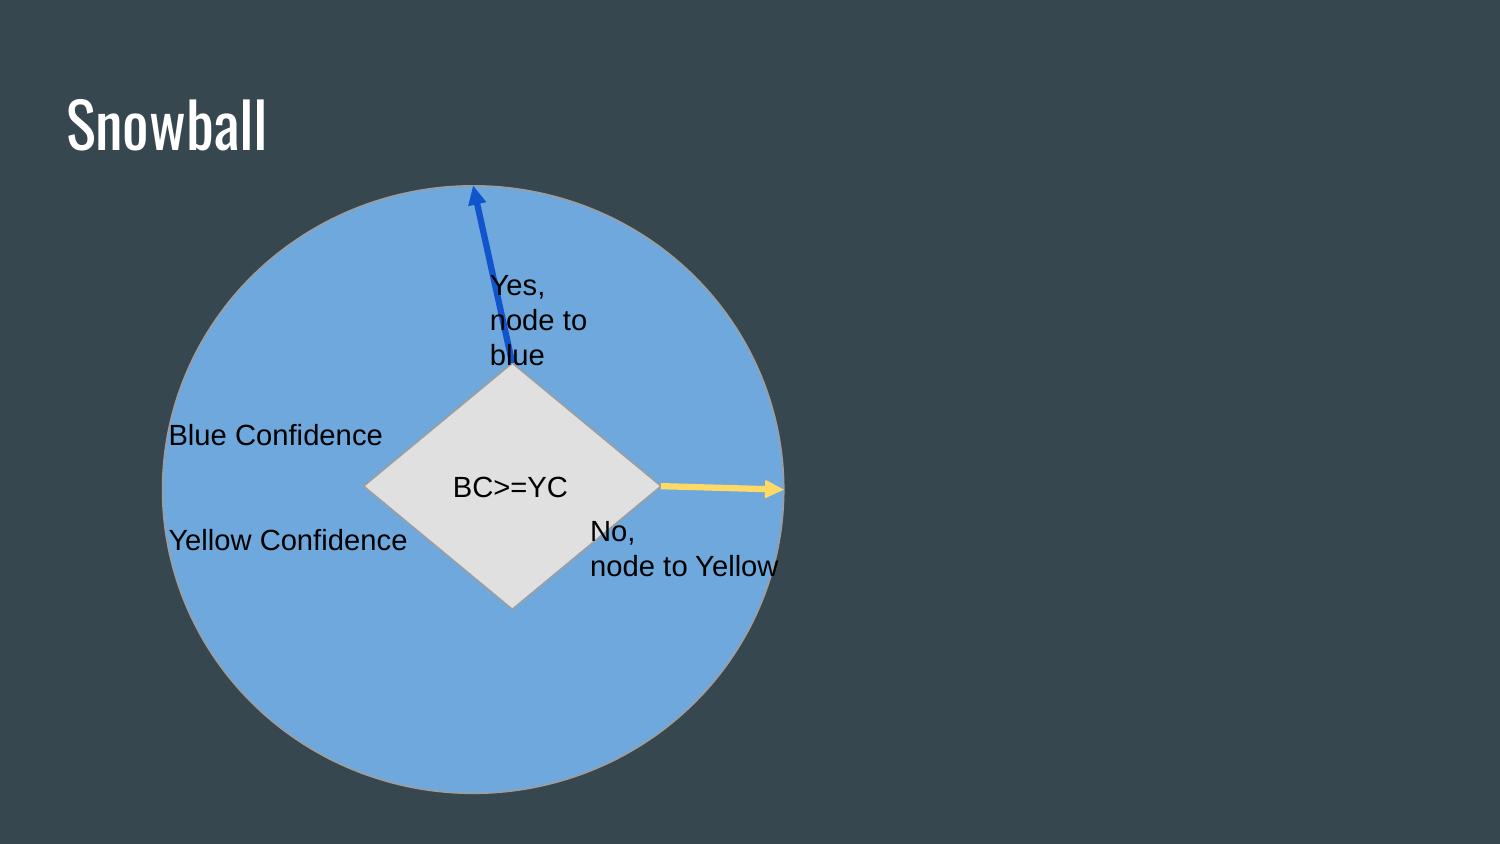

# Snowball

Yes,
node to blue
BC>=YC
Blue Confidence

Yellow Confidence
No,
node to Yellow